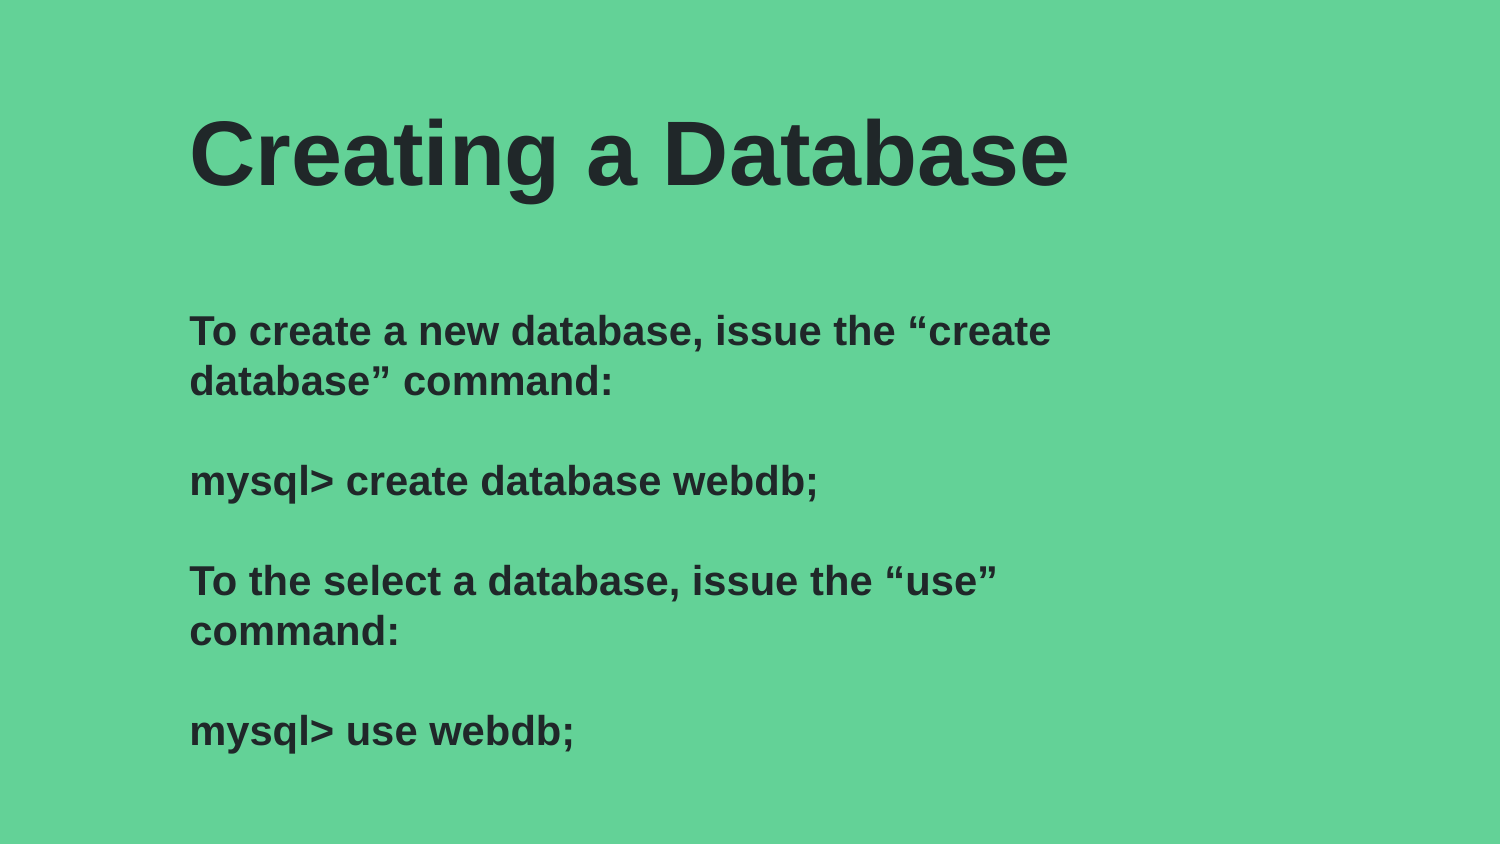

# Creating a Database To create a new database, issue the “create database” command: mysql> create database webdb; To the select a database, issue the “use” command: mysql> use webdb;